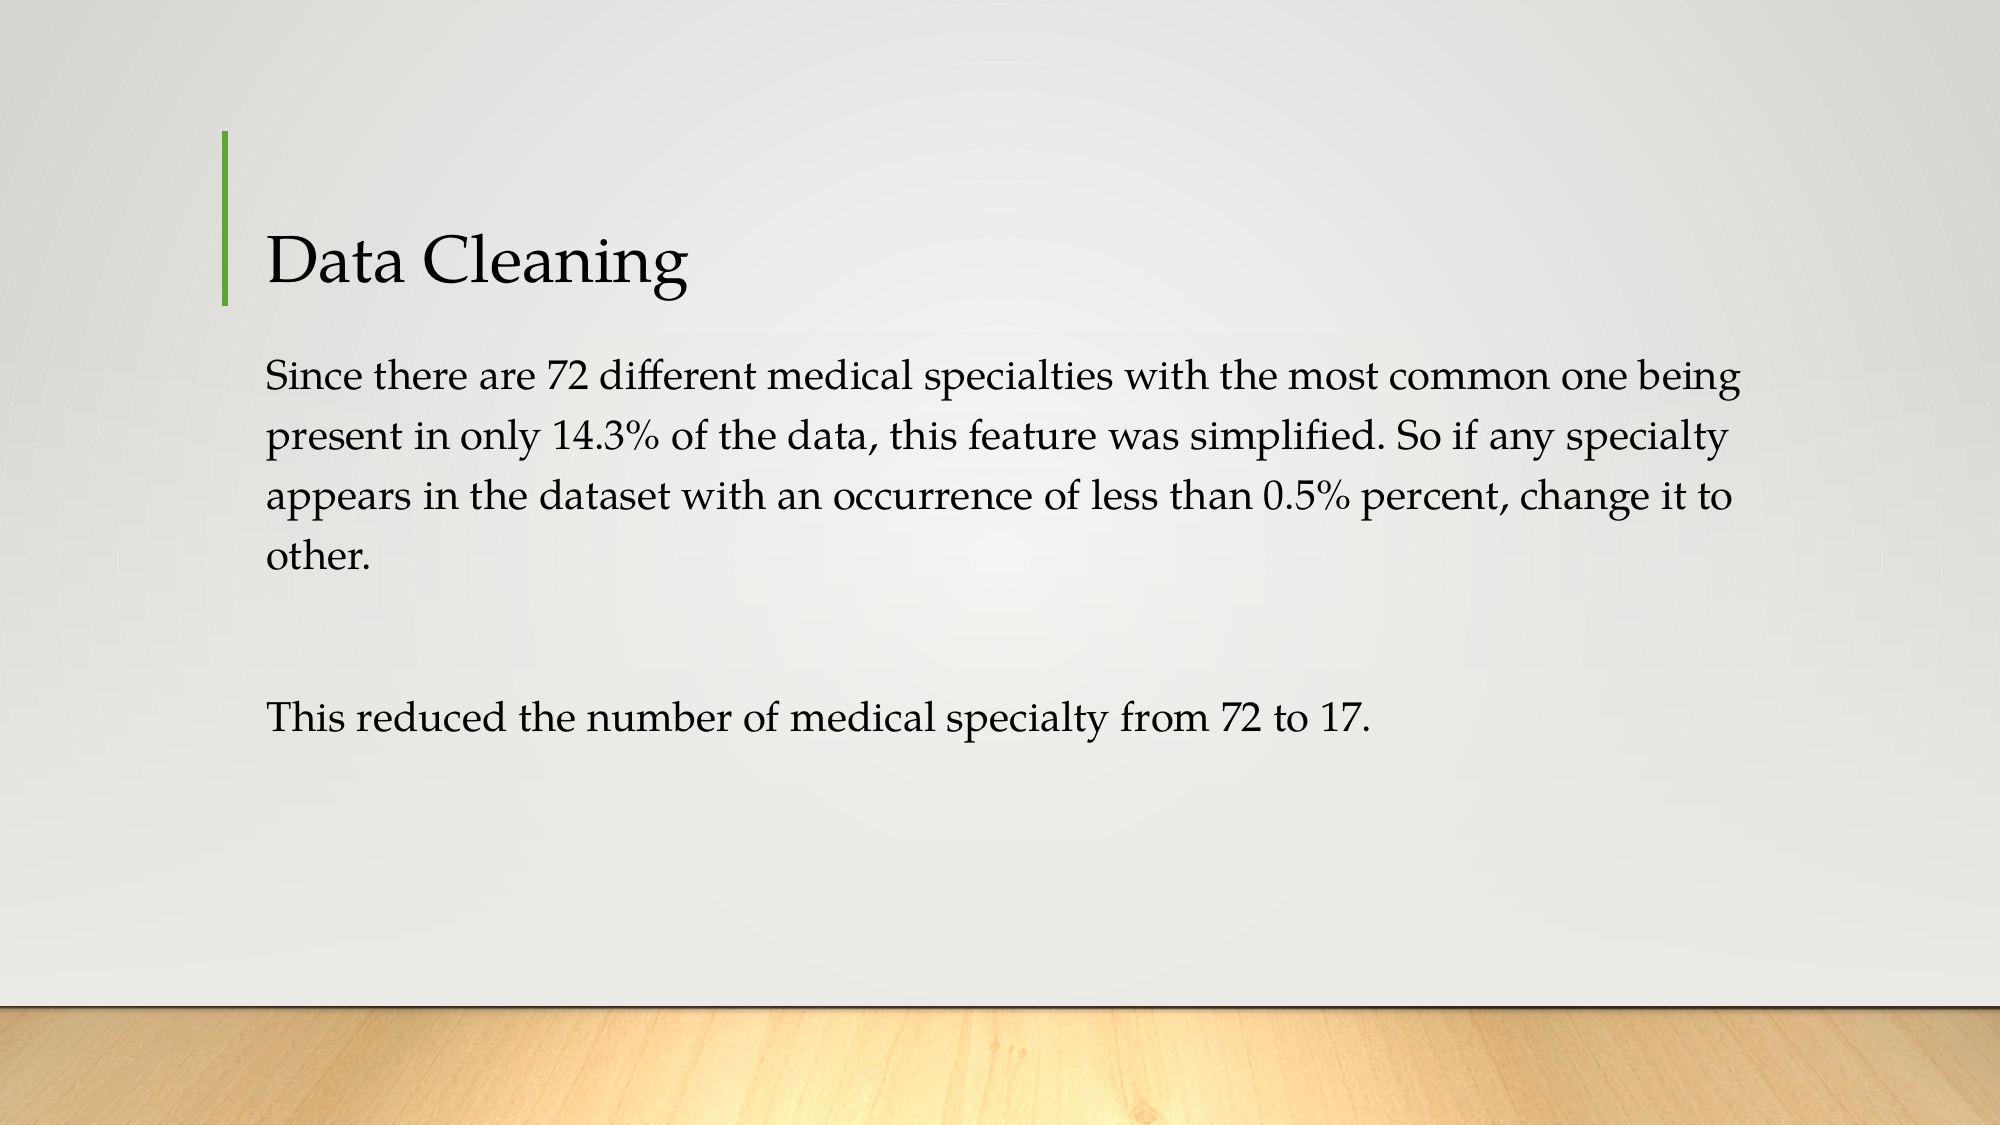

# Data Cleaning
Since there are 72 different medical specialties with the most common one being present in only 14.3% of the data, this feature was simplified. So if any specialty appears in the dataset with an occurrence of less than 0.5% percent, change it to other.

This reduced the number of medical specialty from 72 to 17.